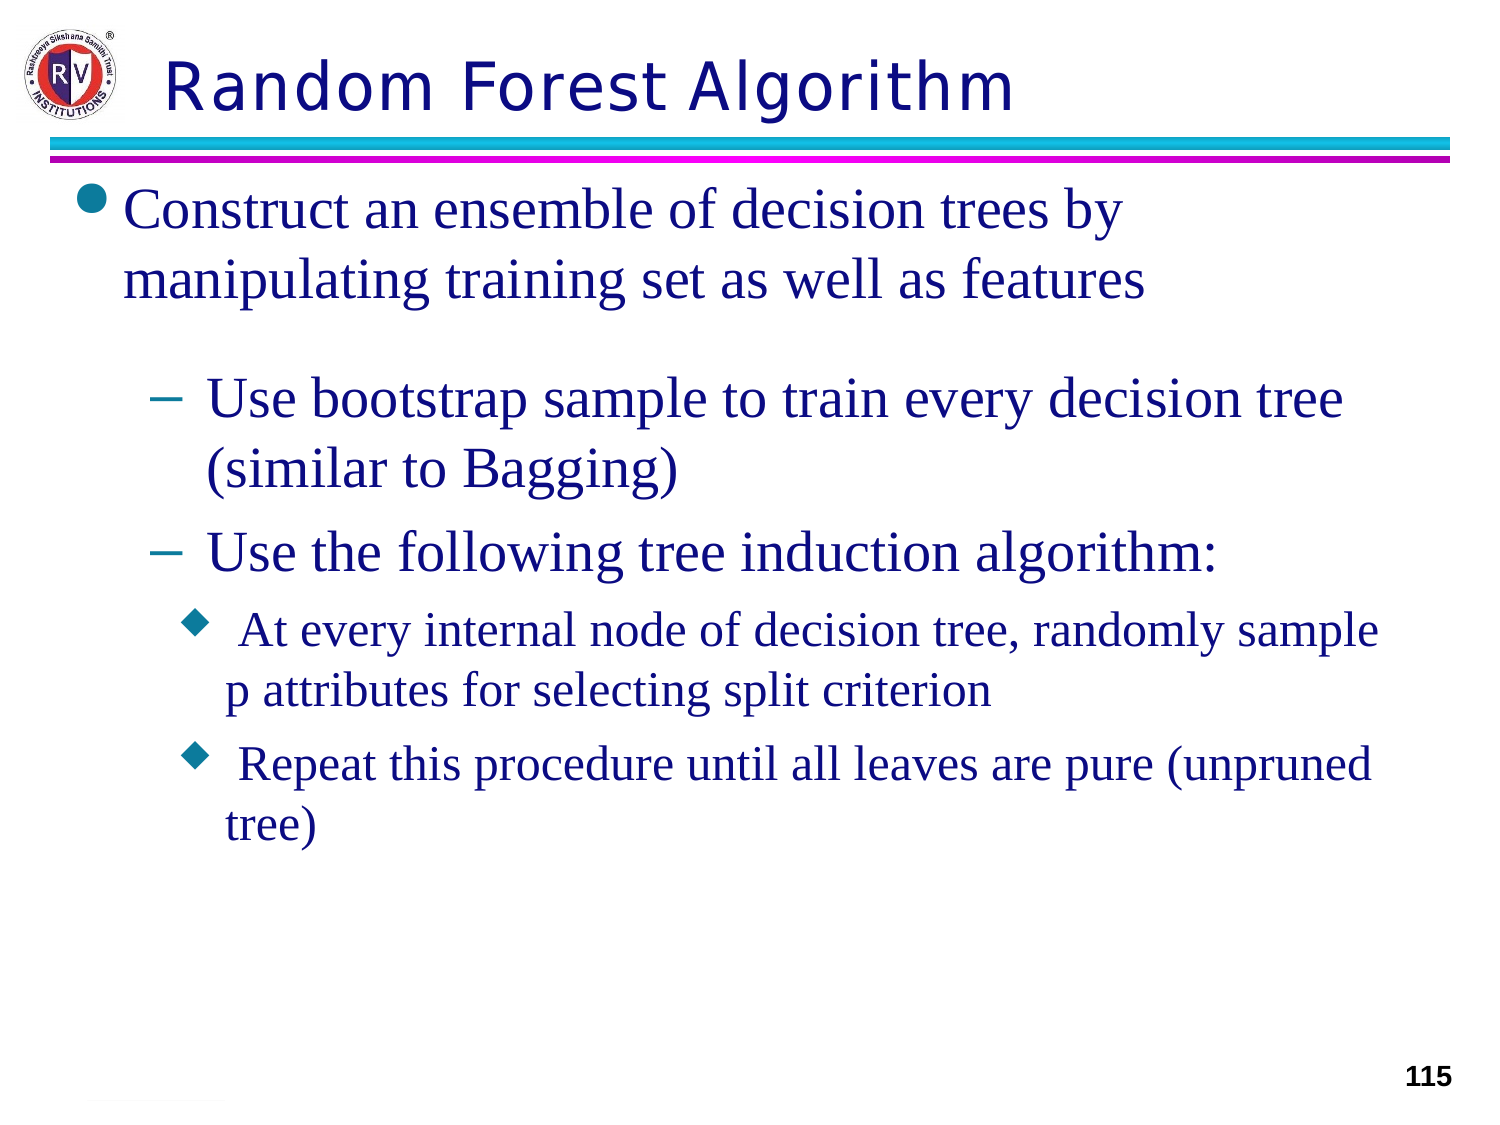

# Random Forest Algorithm
Construct an ensemble of decision trees by manipulating training set as well as features

Use bootstrap sample to train every decision tree (similar to Bagging)
Use the following tree induction algorithm:
 At every internal node of decision tree, randomly sample p attributes for selecting split criterion
 Repeat this procedure until all leaves are pure (unpruned tree)

1/7/2025